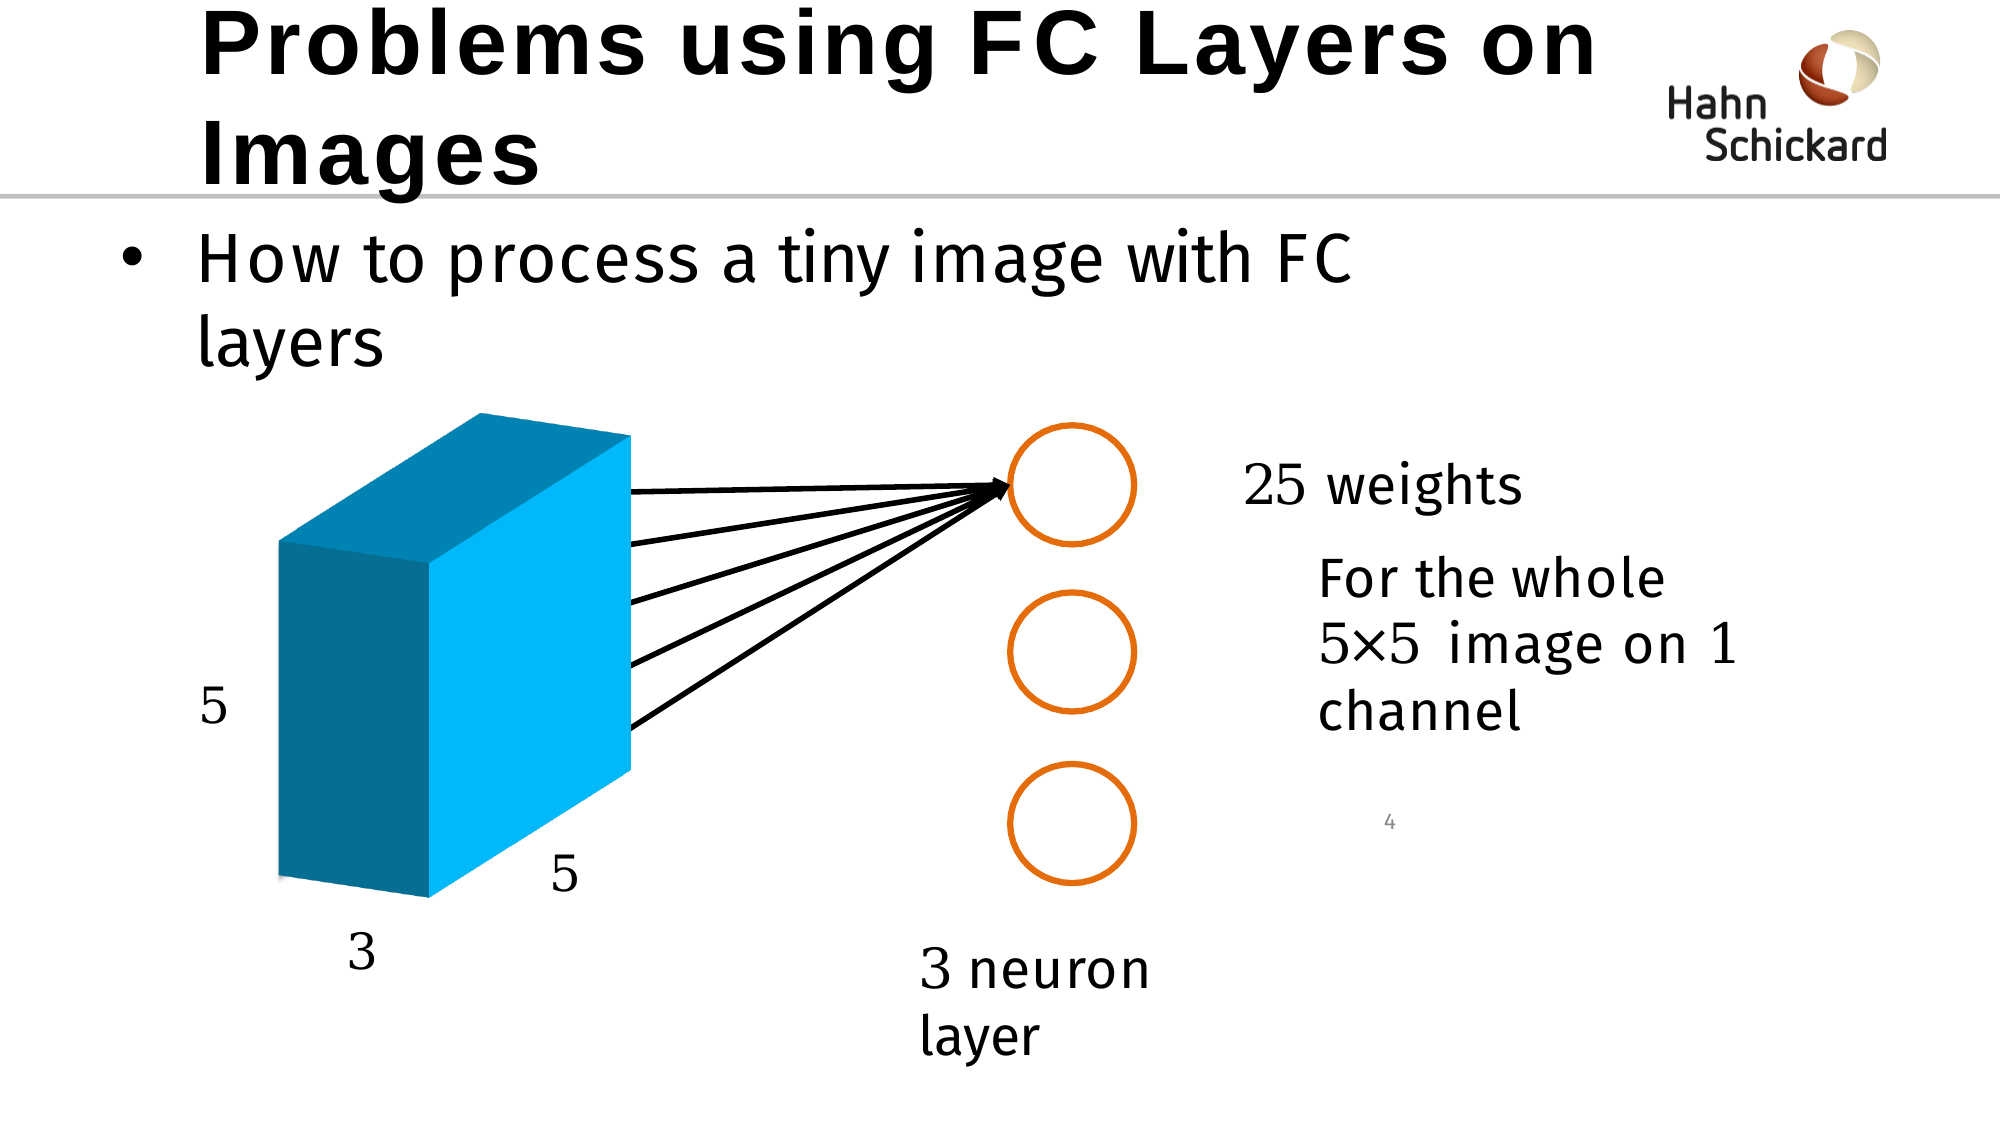

# Problems using FC Layers on Images
How to process a tiny image with FC layers

25 weights
For the whole 5×5  image on 1  channel
5

4
5
3
3 neuron layer